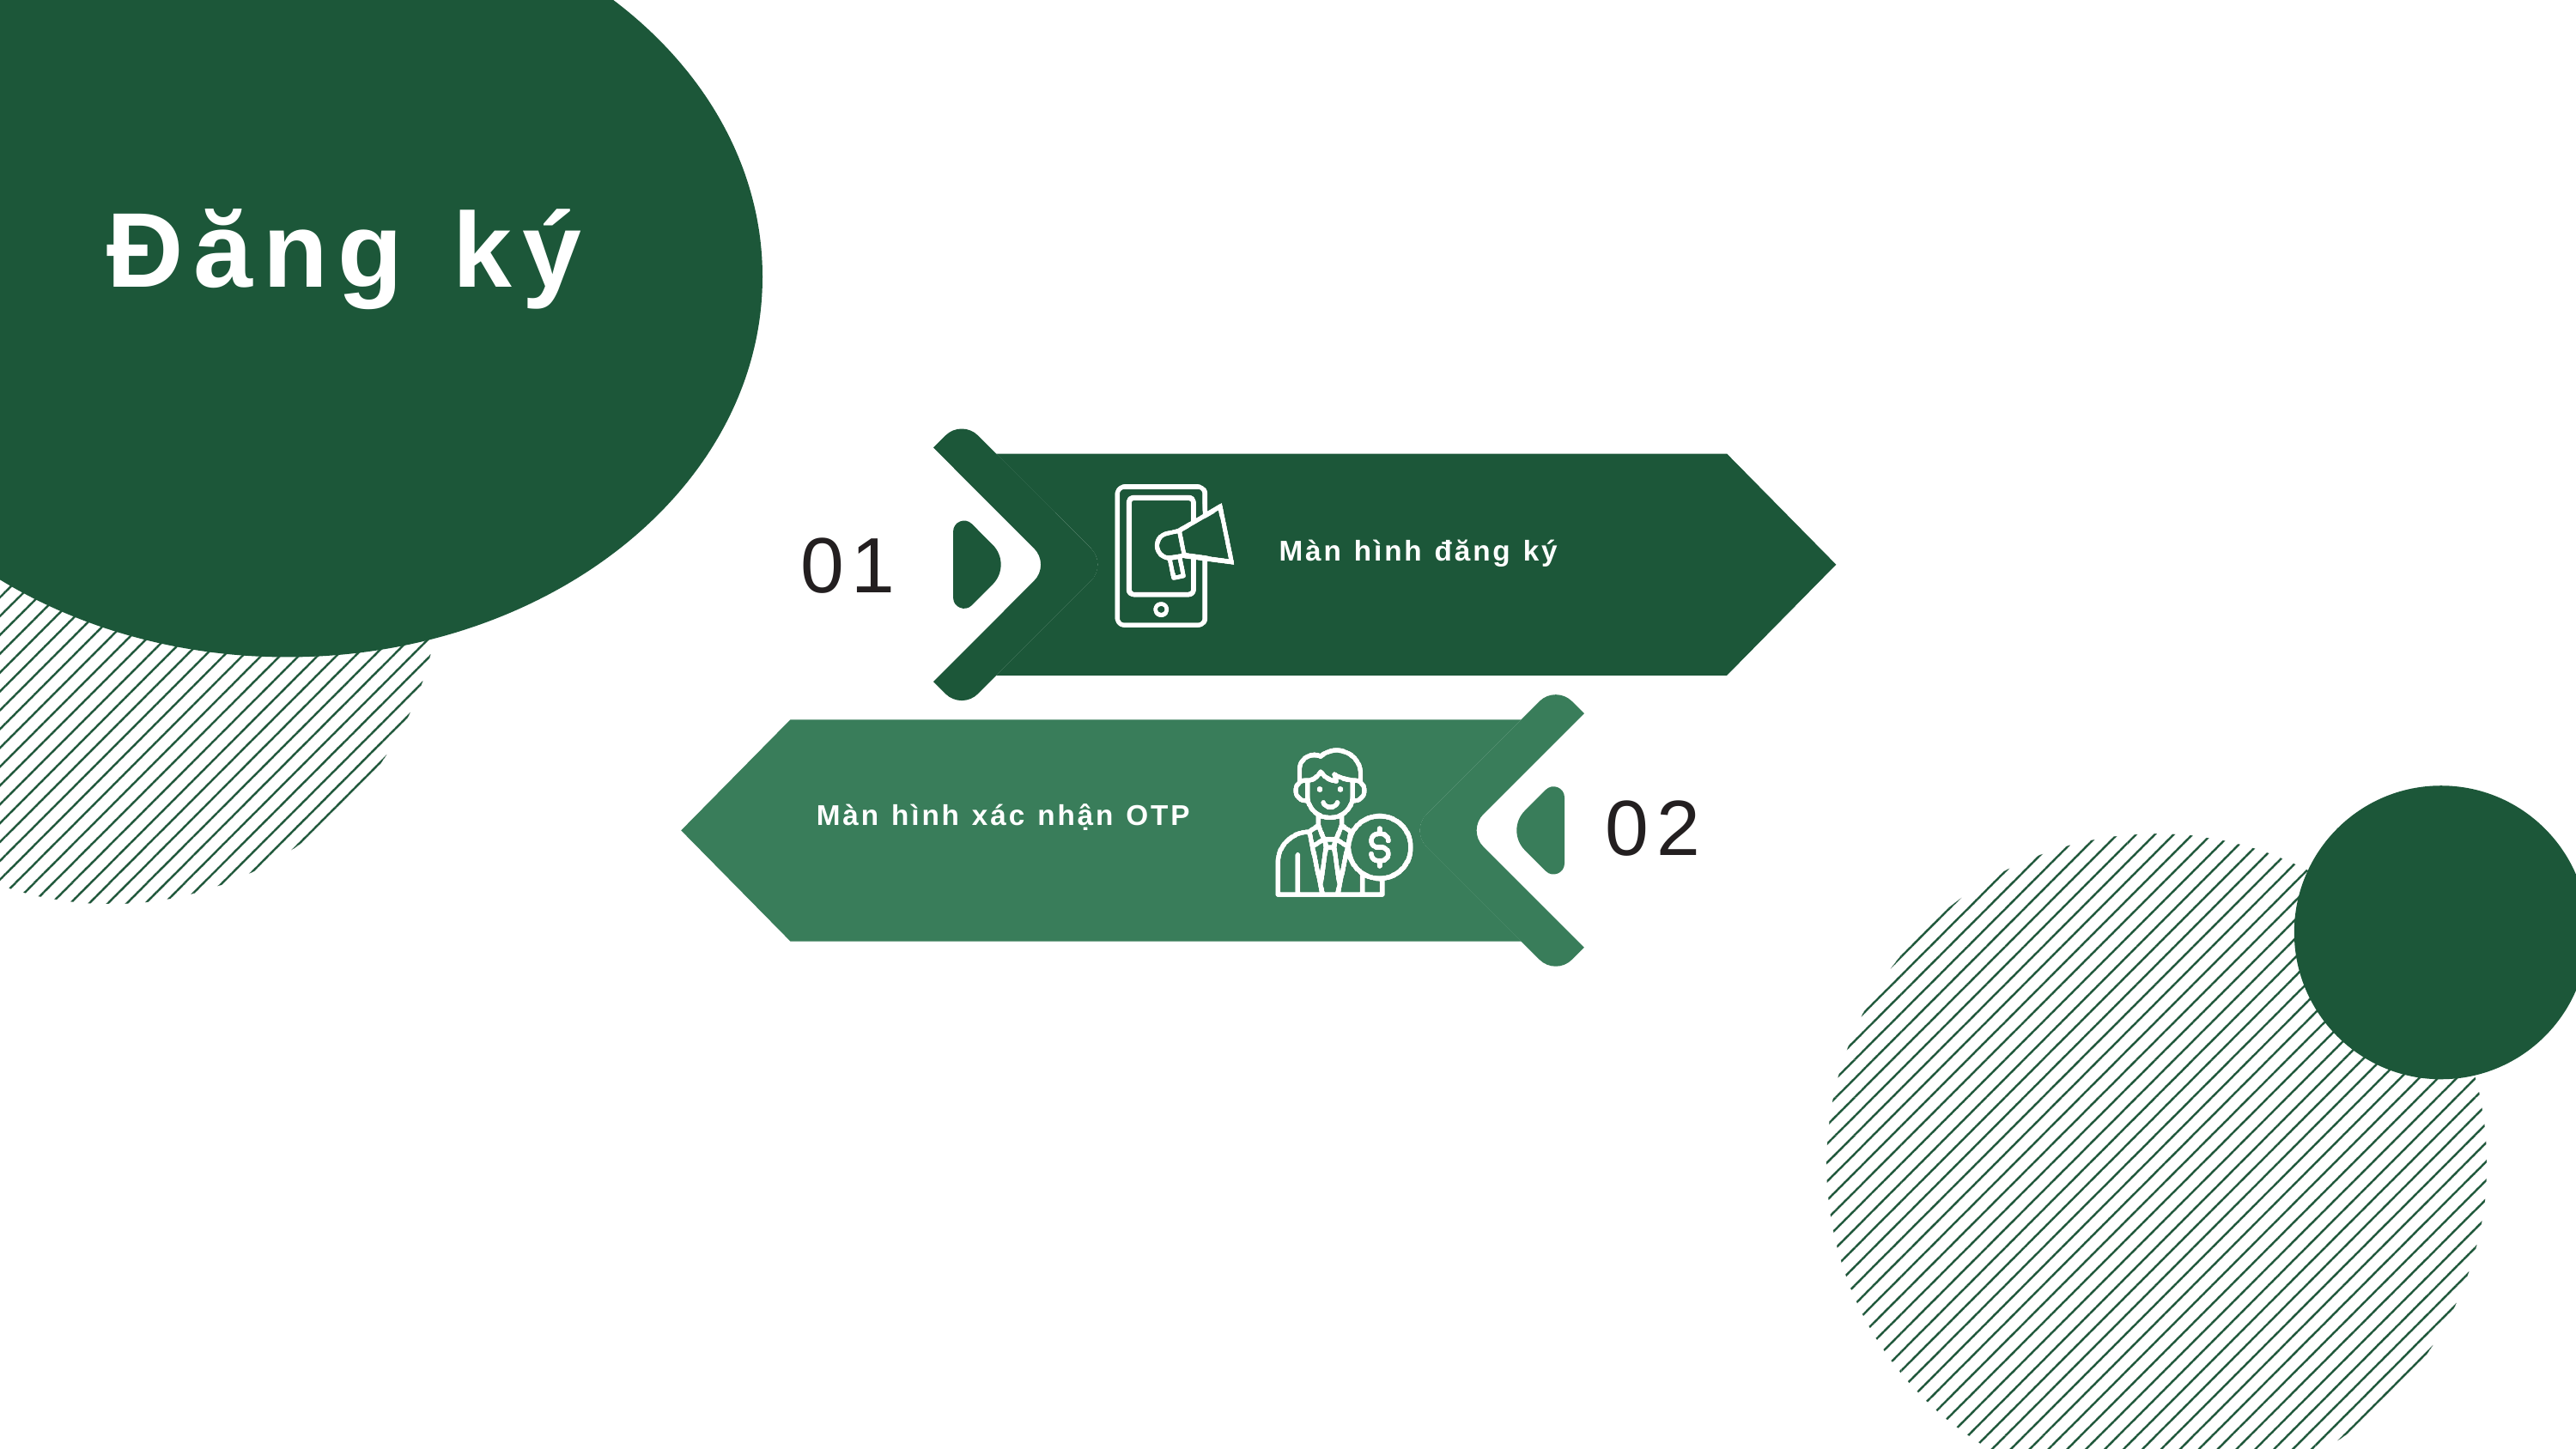

Đăng ký

01

Màn hình đăng ký

02

Màn hình xác nhận OTP